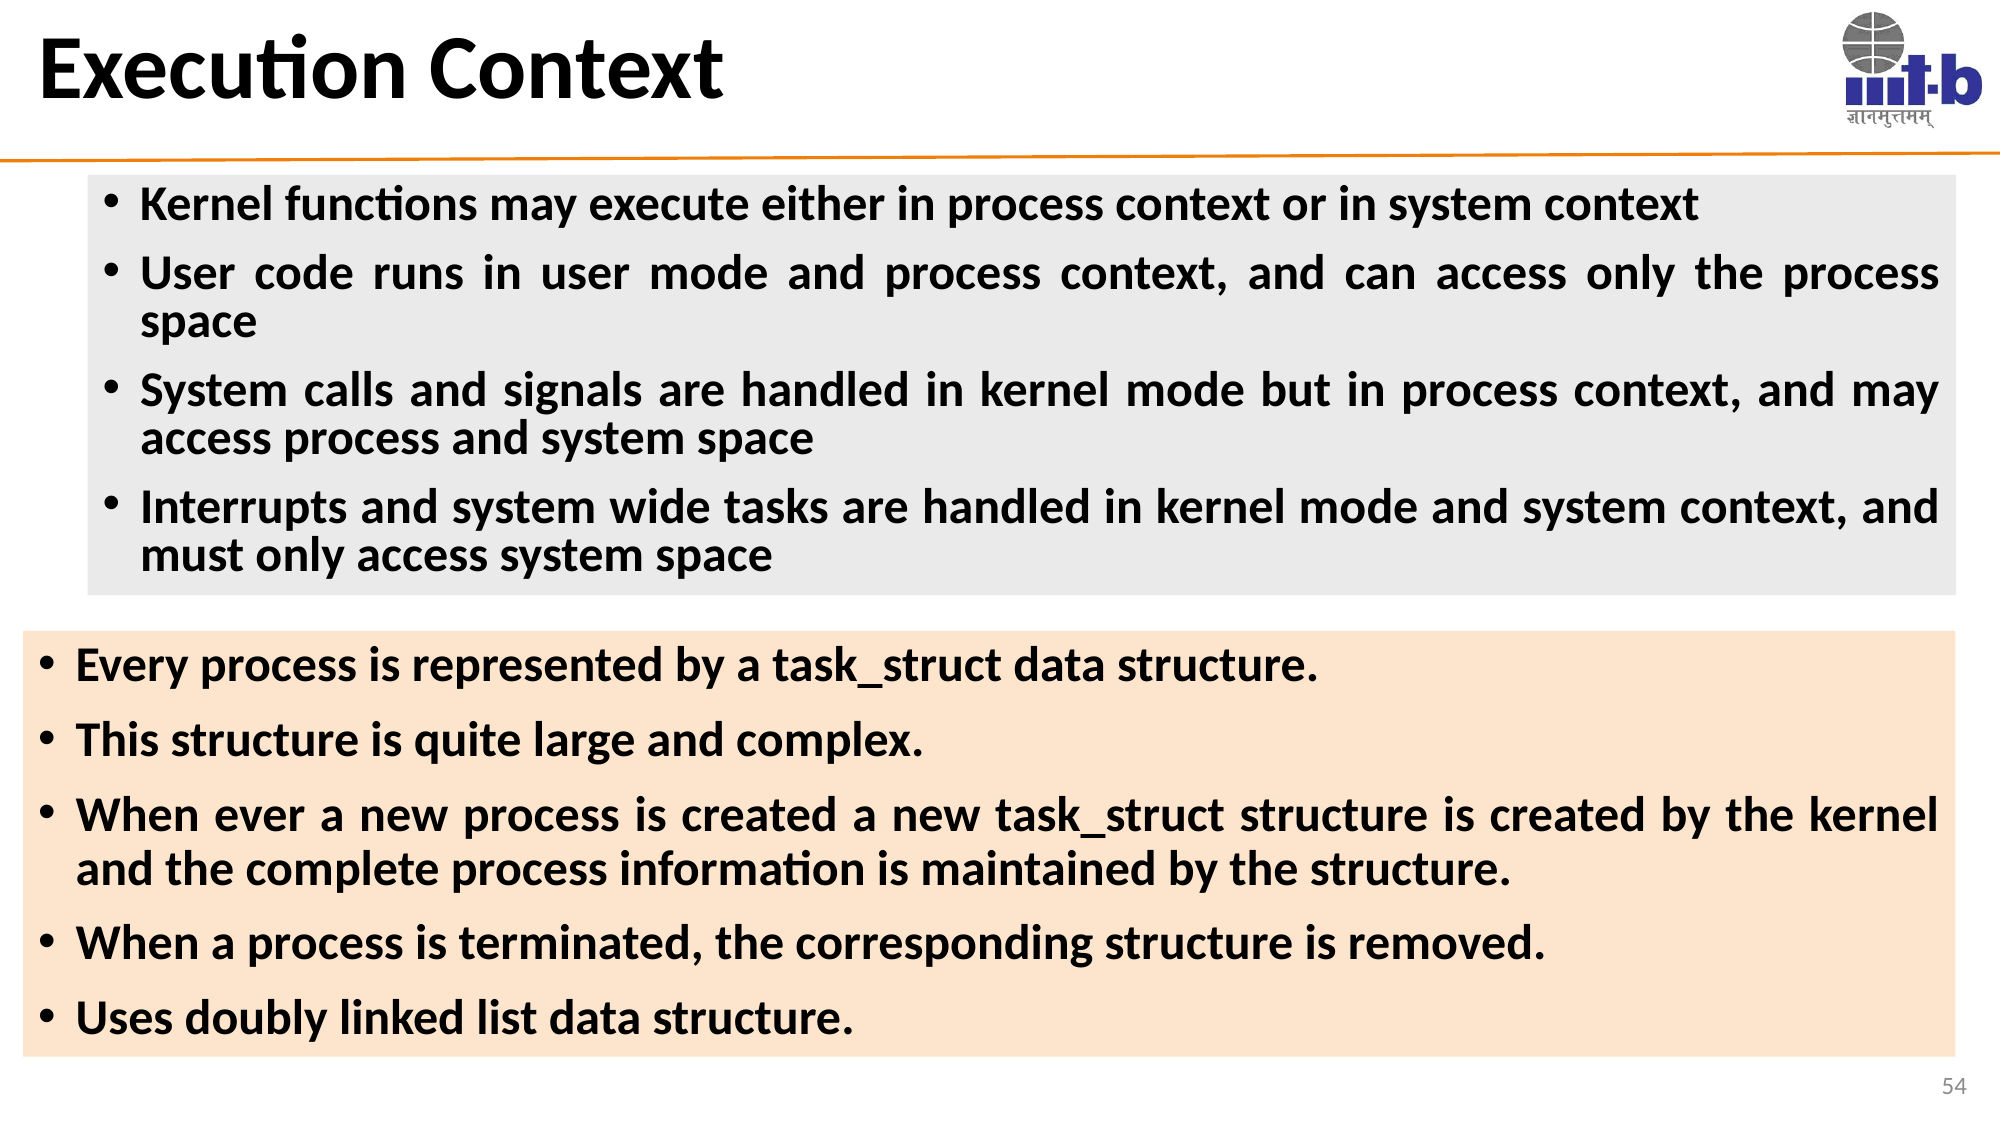

# Execution Context
Kernel functions may execute either in process context or in system context
User code runs in user mode and process context, and can access only the process space
System calls and signals are handled in kernel mode but in process context, and may access process and system space
Interrupts and system wide tasks are handled in kernel mode and system context, and must only access system space

Every process is represented by a task_struct data structure.
This structure is quite large and complex.
When ever a new process is created a new task_struct structure is created by the kernel and the complete process information is maintained by the structure.
When a process is terminated, the corresponding structure is removed.
Uses doubly linked list data structure.
54